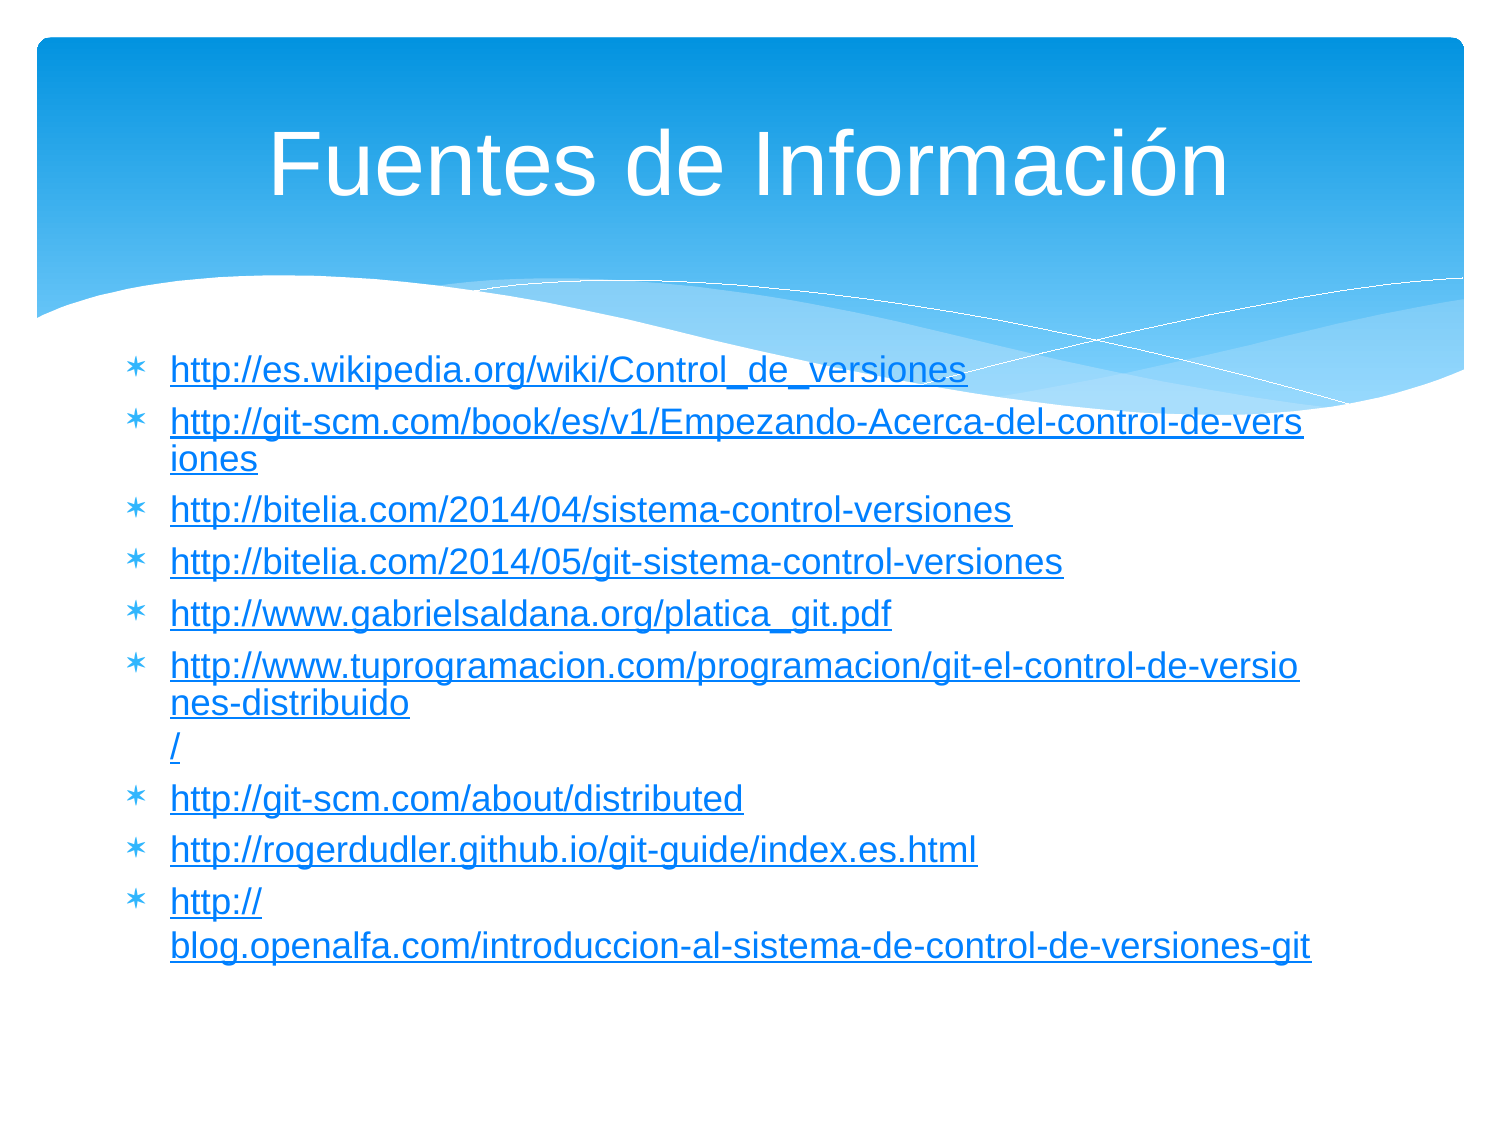

# Fuentes de Información
http://es.wikipedia.org/wiki/Control_de_versiones
http://git-scm.com/book/es/v1/Empezando-Acerca-del-control-de-versiones
http://bitelia.com/2014/04/sistema-control-versiones
http://bitelia.com/2014/05/git-sistema-control-versiones
http://www.gabrielsaldana.org/platica_git.pdf
http://www.tuprogramacion.com/programacion/git-el-control-de-versiones-distribuido/
http://git-scm.com/about/distributed
http://rogerdudler.github.io/git-guide/index.es.html
http://blog.openalfa.com/introduccion-al-sistema-de-control-de-versiones-git